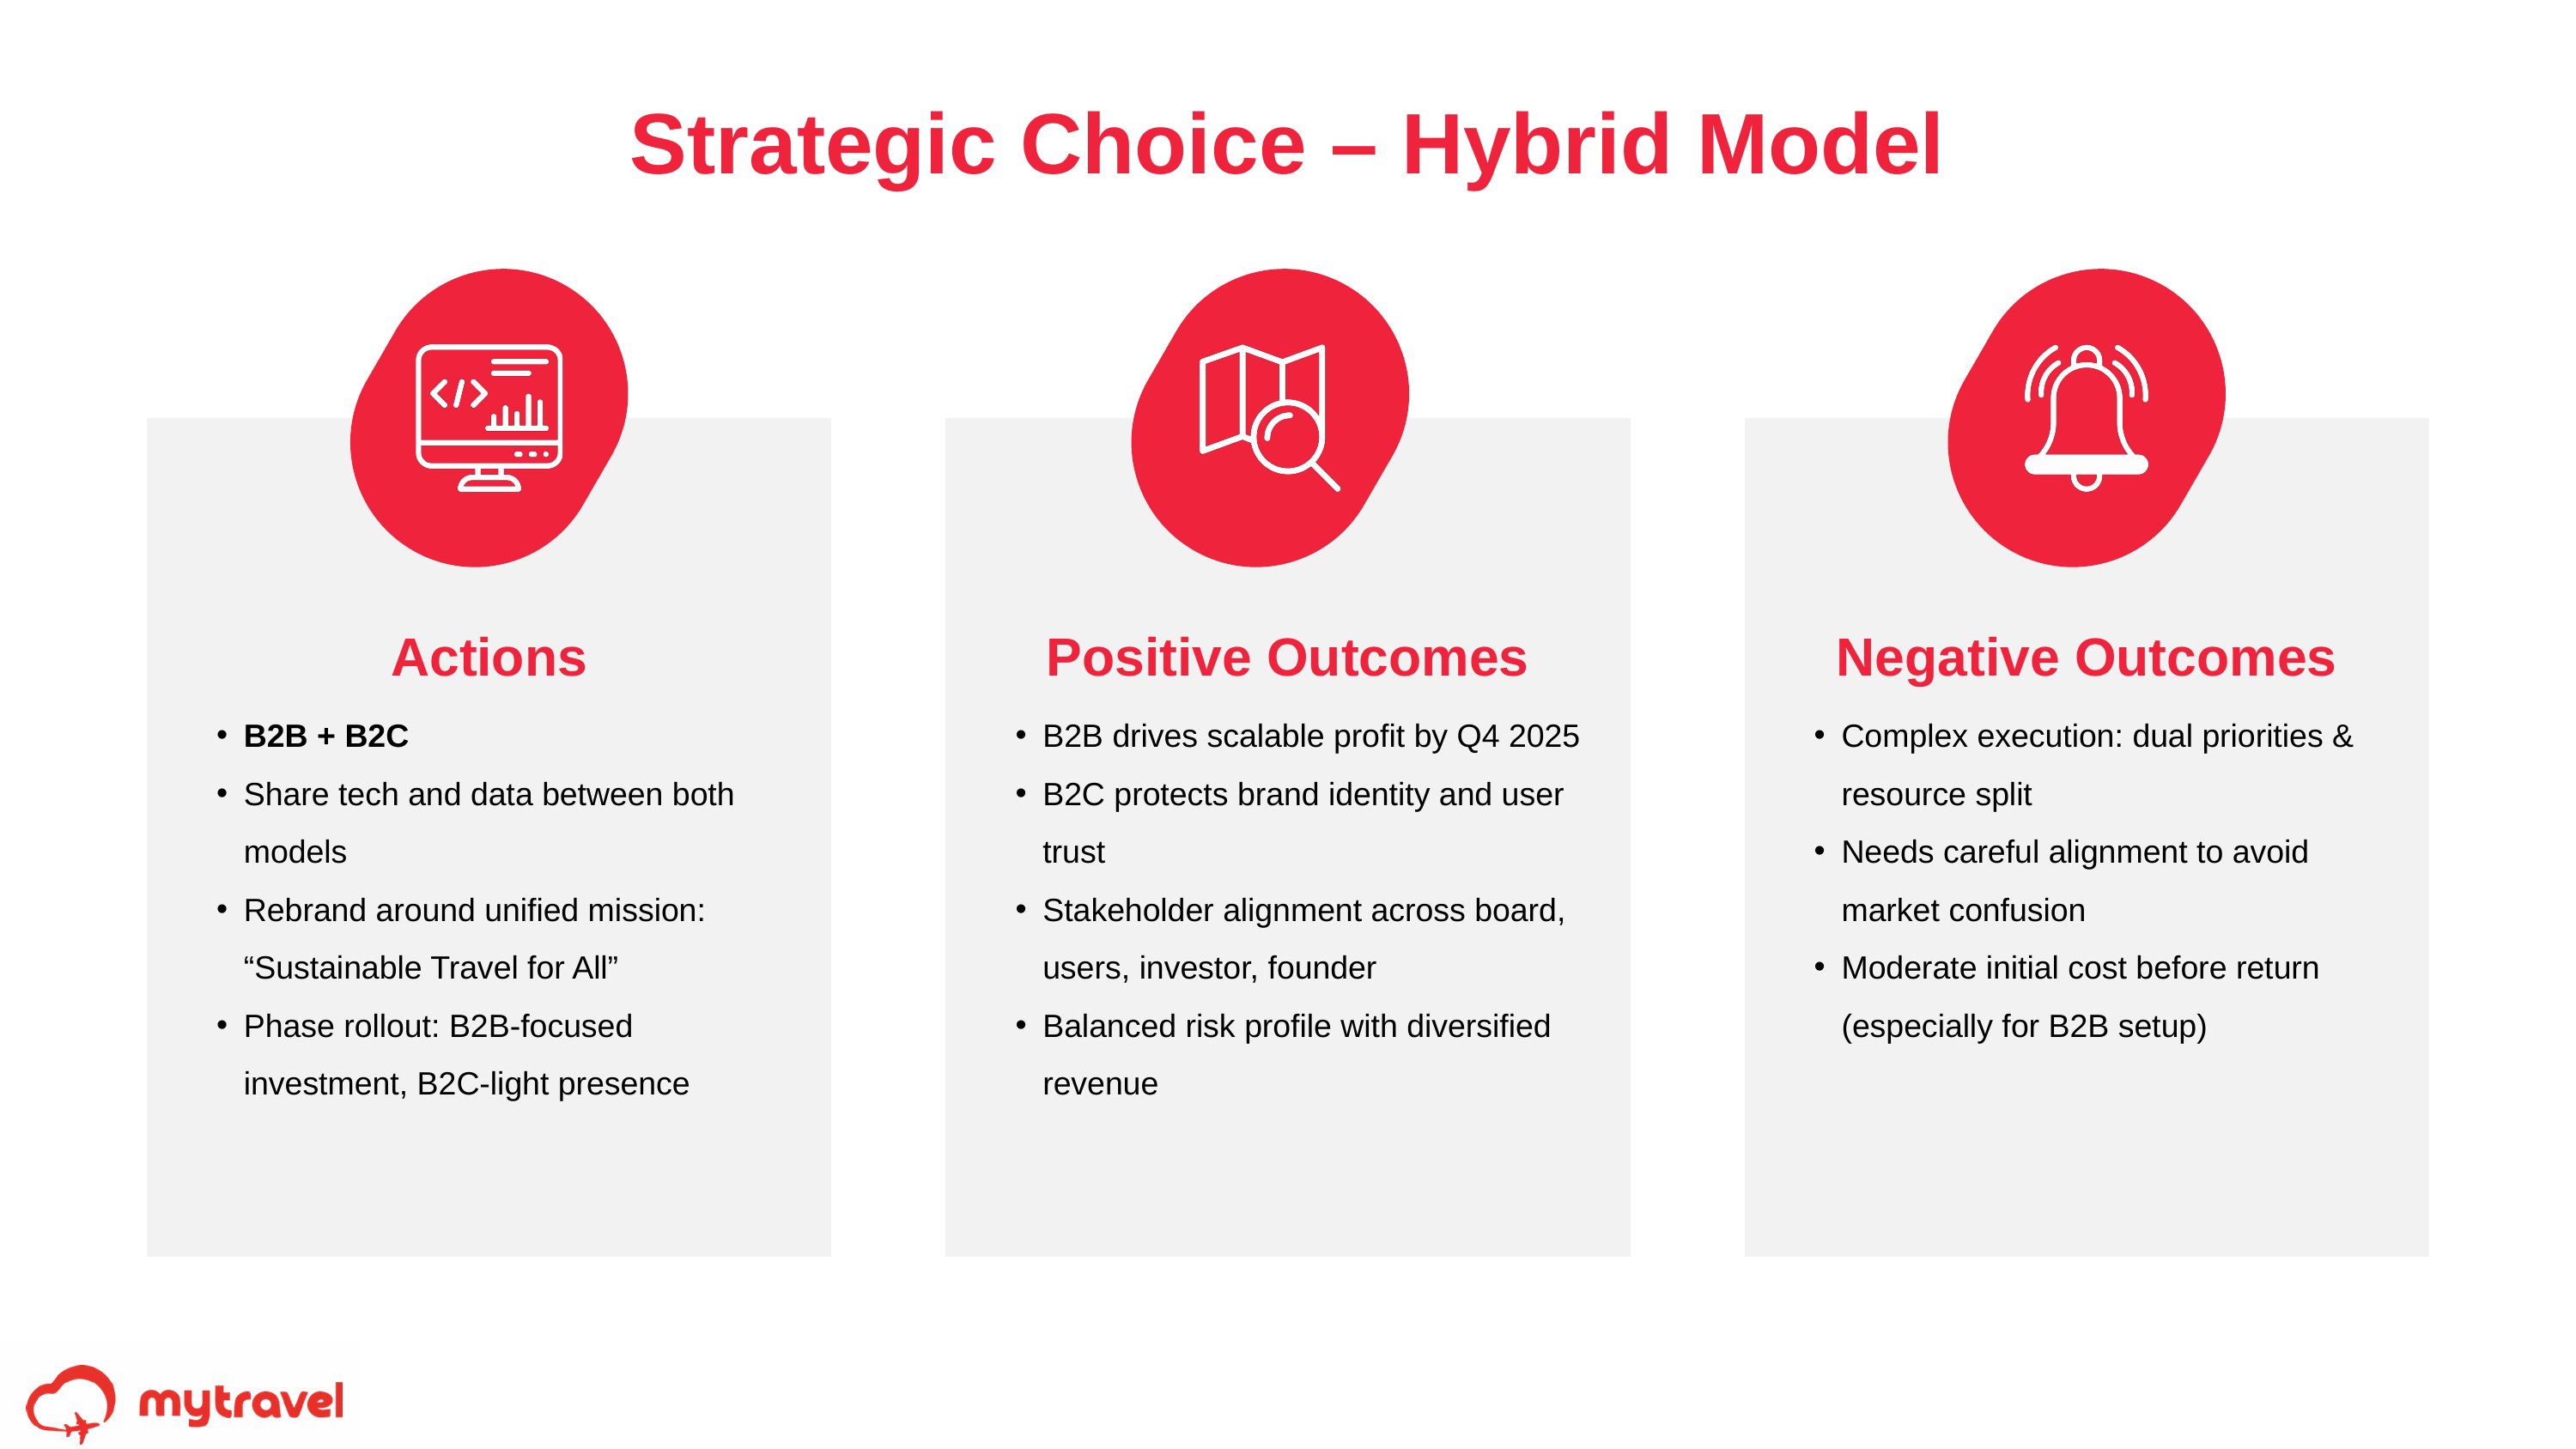

Strategic Choice – Hybrid Model

Actions
Positive Outcomes
Negative Outcomes
B2B + B2C
Share tech and data between both models
Rebrand around unified mission: “Sustainable Travel for All”
Phase rollout: B2B-focused investment, B2C-light presence
B2B drives scalable profit by Q4 2025
B2C protects brand identity and user trust
Stakeholder alignment across board, users, investor, founder
Balanced risk profile with diversified revenue
Complex execution: dual priorities & resource split
Needs careful alignment to avoid market confusion
Moderate initial cost before return (especially for B2B setup)